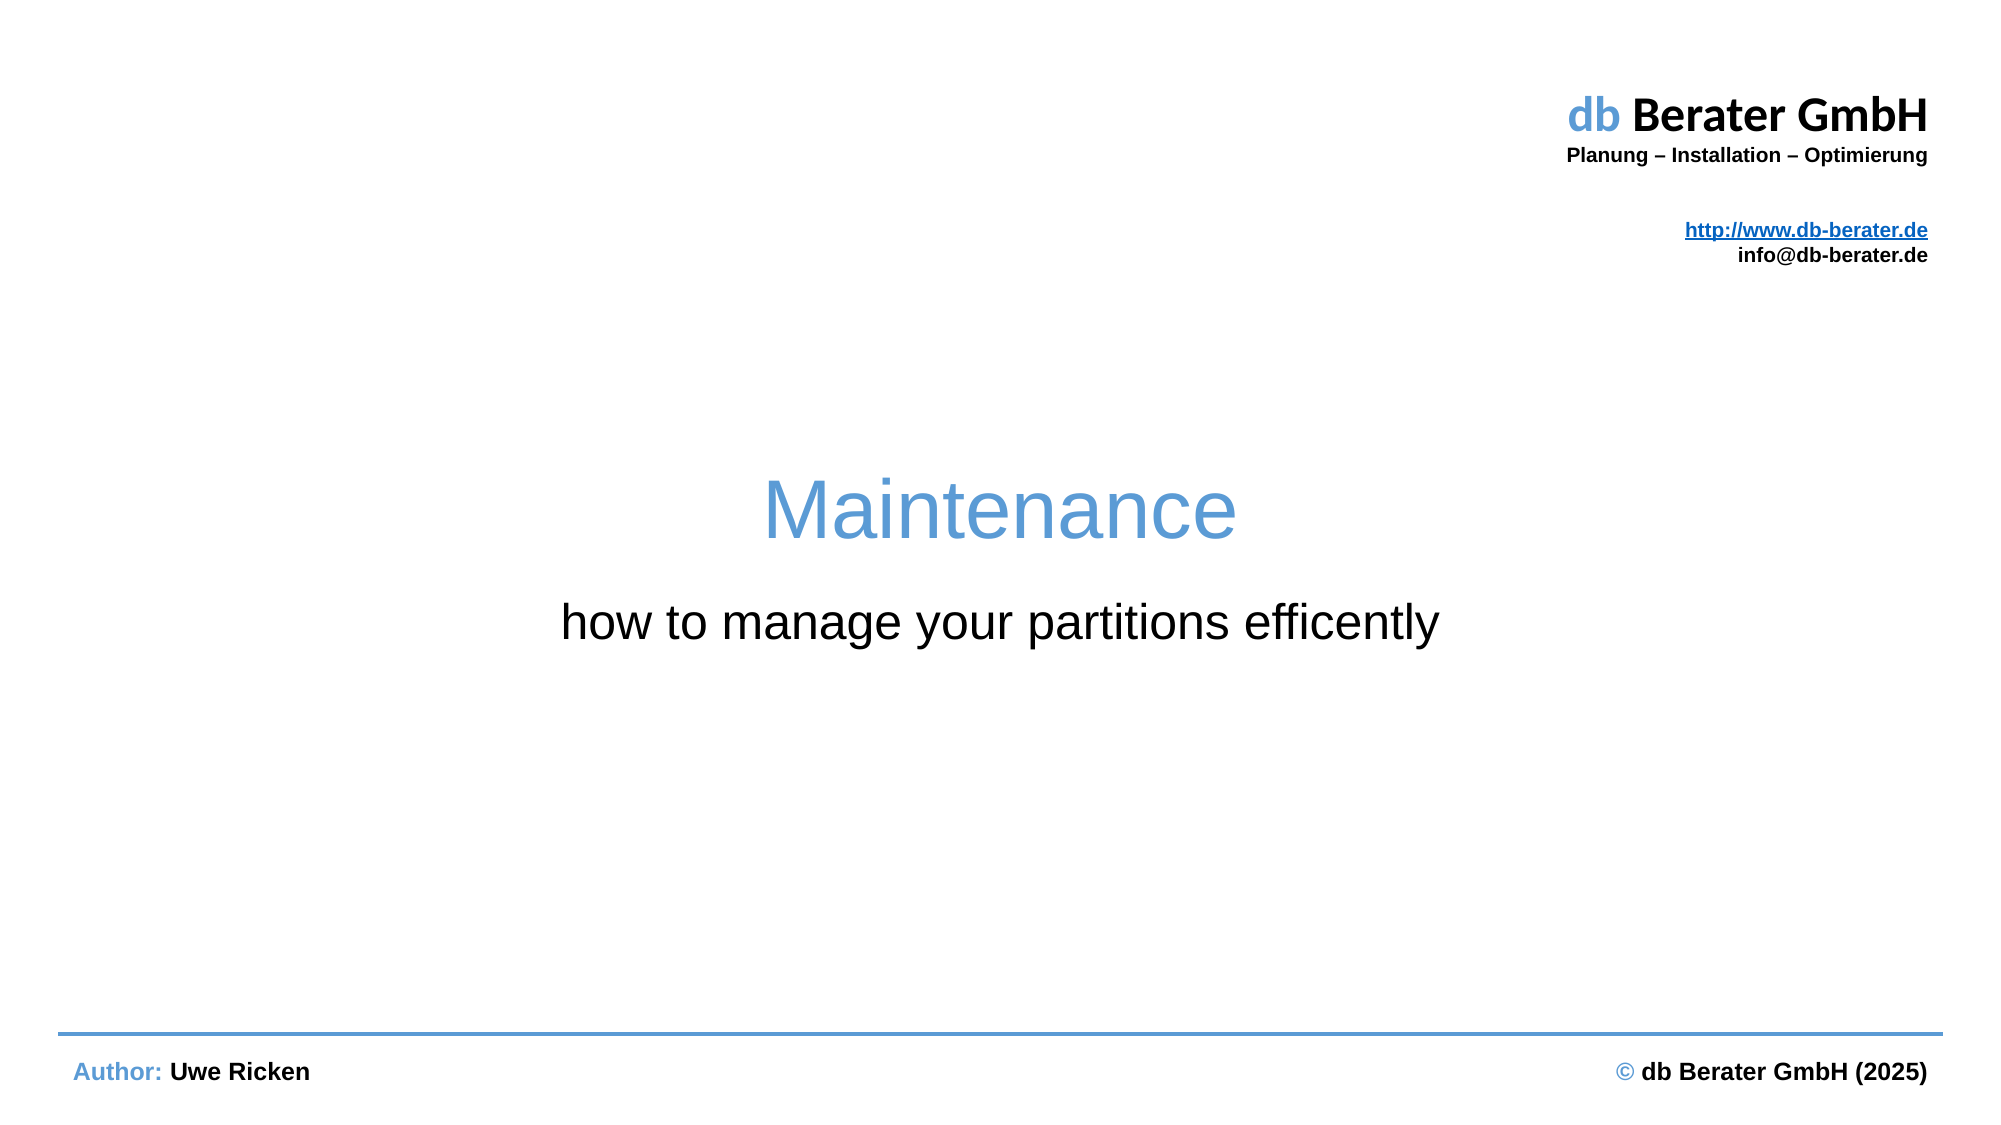

# Maintenance
how to manage your partitions efficently